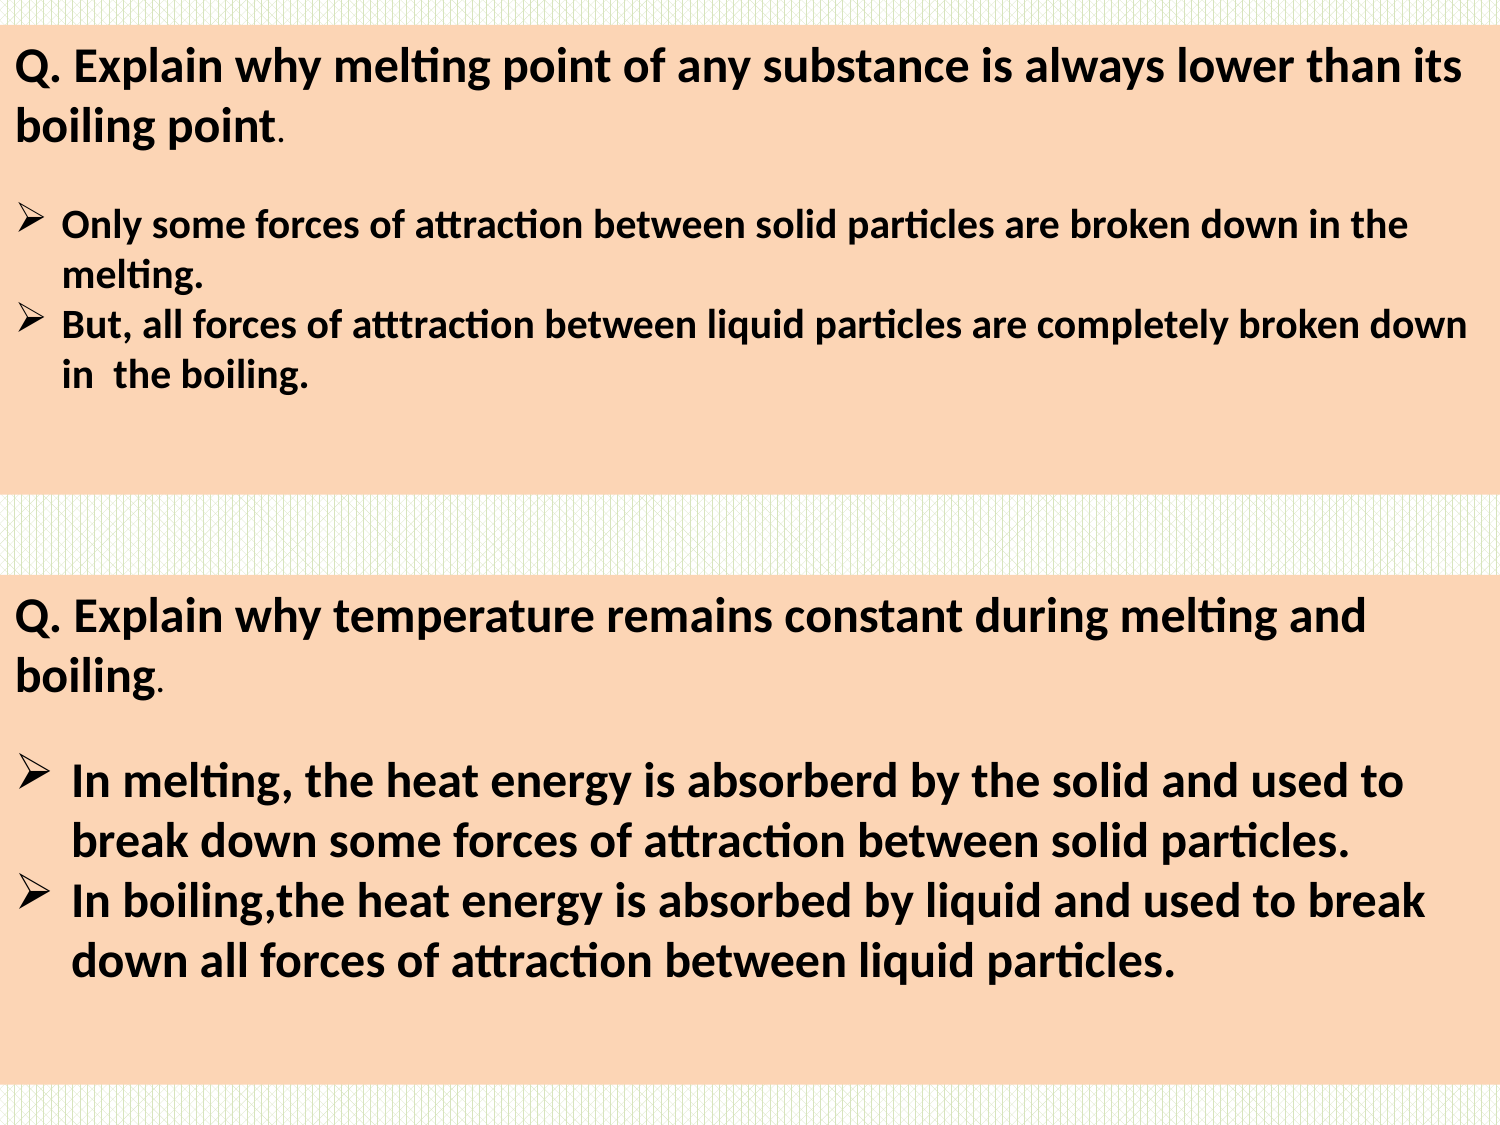

Q. Explain why melting point of any substance is always lower than its boiling point.

Only some forces of attraction between solid particles are broken down in the melting.
But, all forces of atttraction between liquid particles are completely broken down in  the boiling.

Q. Explain why temperature remains constant during melting and boiling.

In melting, the heat energy is absorberd by the solid and used to break down some forces of attraction between solid particles.
In boiling,the heat energy is absorbed by liquid and used to break down all forces of attraction between liquid particles.